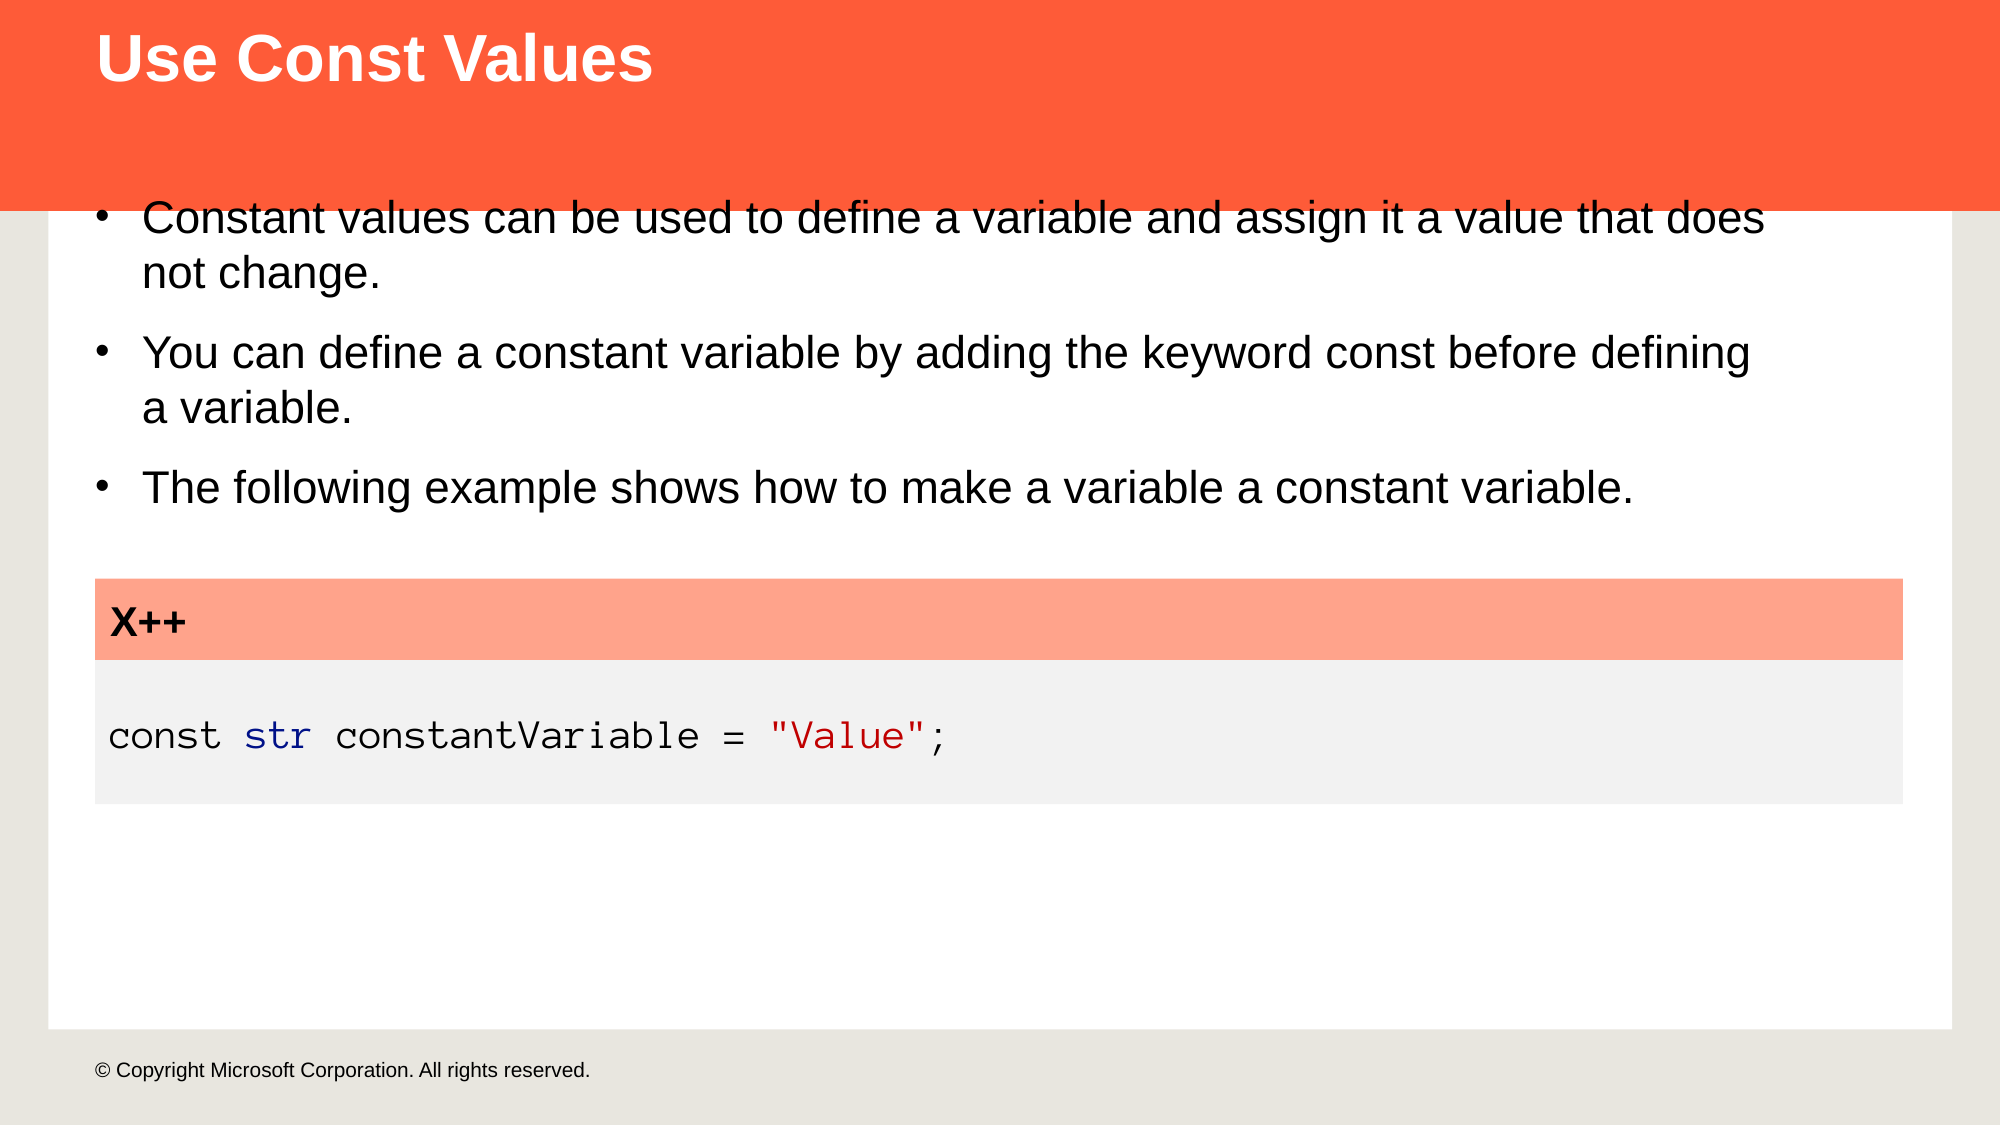

Use Const Values
Constant values can be used to define a variable and assign it a value that does
not change.
You can define a constant variable by adding the keyword const before defining
a variable.
The following example shows how to make a variable a constant variable.
X++
const str constantVariable = "Value";